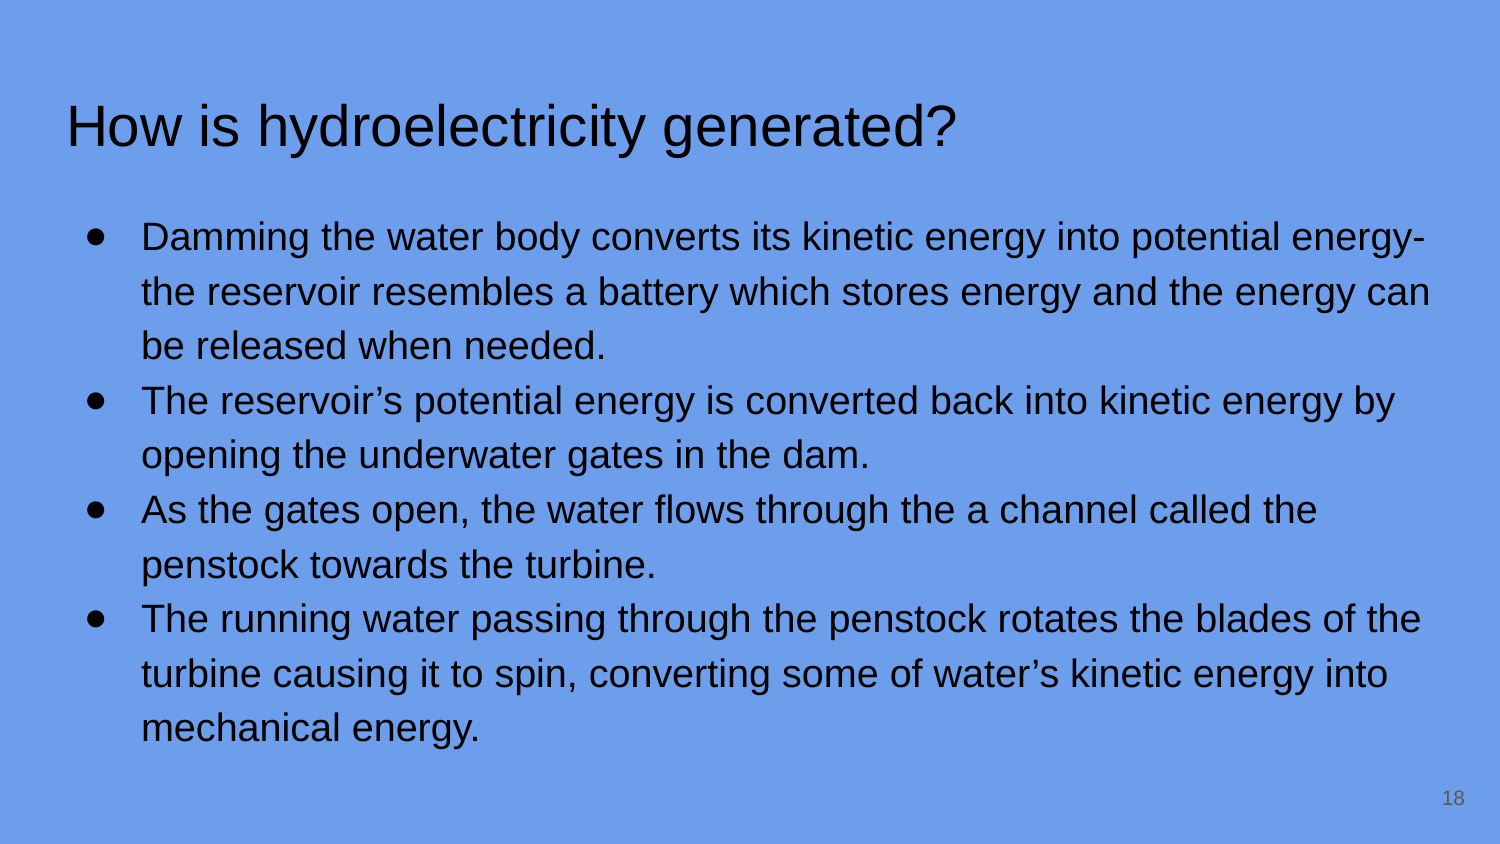

# How is hydroelectricity generated?
Damming the water body converts its kinetic energy into potential energy- the reservoir resembles a battery which stores energy and the energy can be released when needed.
The reservoir’s potential energy is converted back into kinetic energy by opening the underwater gates in the dam.
As the gates open, the water flows through the a channel called the penstock towards the turbine.
The running water passing through the penstock rotates the blades of the turbine causing it to spin, converting some of water’s kinetic energy into mechanical energy.
18